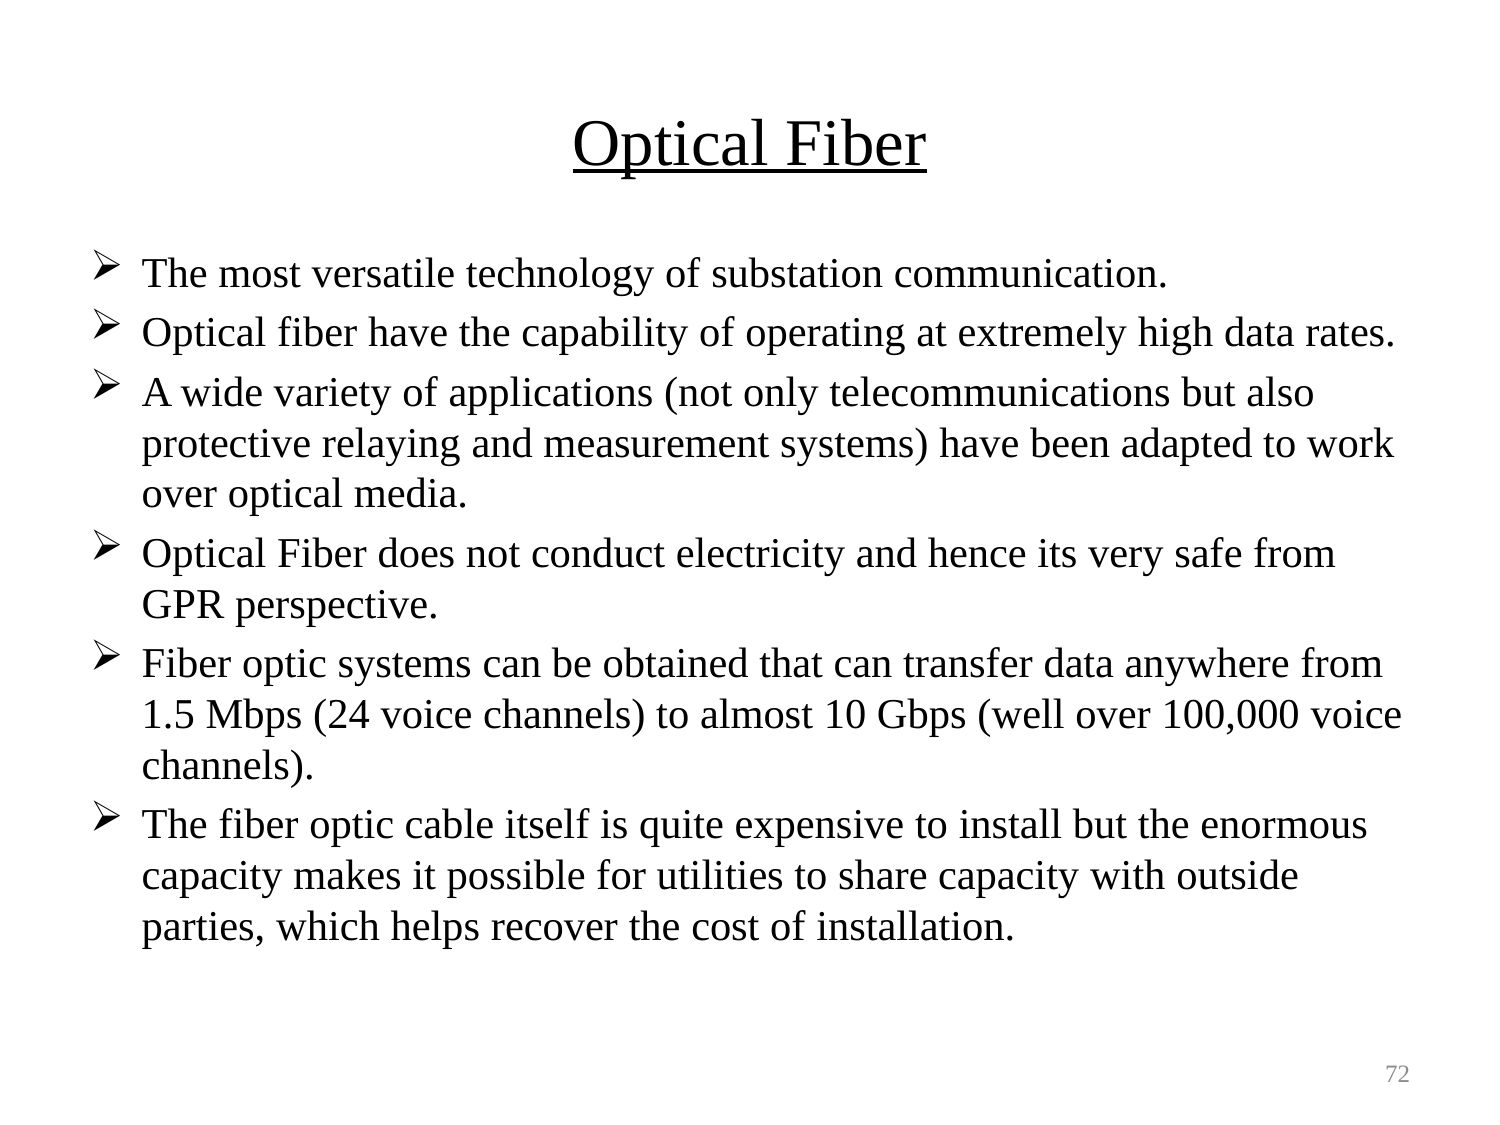

# Optical Fiber
The most versatile technology of substation communication.
Optical fiber have the capability of operating at extremely high data rates.
A wide variety of applications (not only telecommunications but also protective relaying and measurement systems) have been adapted to work over optical media.
Optical Fiber does not conduct electricity and hence its very safe from GPR perspective.
Fiber optic systems can be obtained that can transfer data anywhere from 1.5 Mbps (24 voice channels) to almost 10 Gbps (well over 100,000 voice channels).
The fiber optic cable itself is quite expensive to install but the enormous capacity makes it possible for utilities to share capacity with outside parties, which helps recover the cost of installation.

72